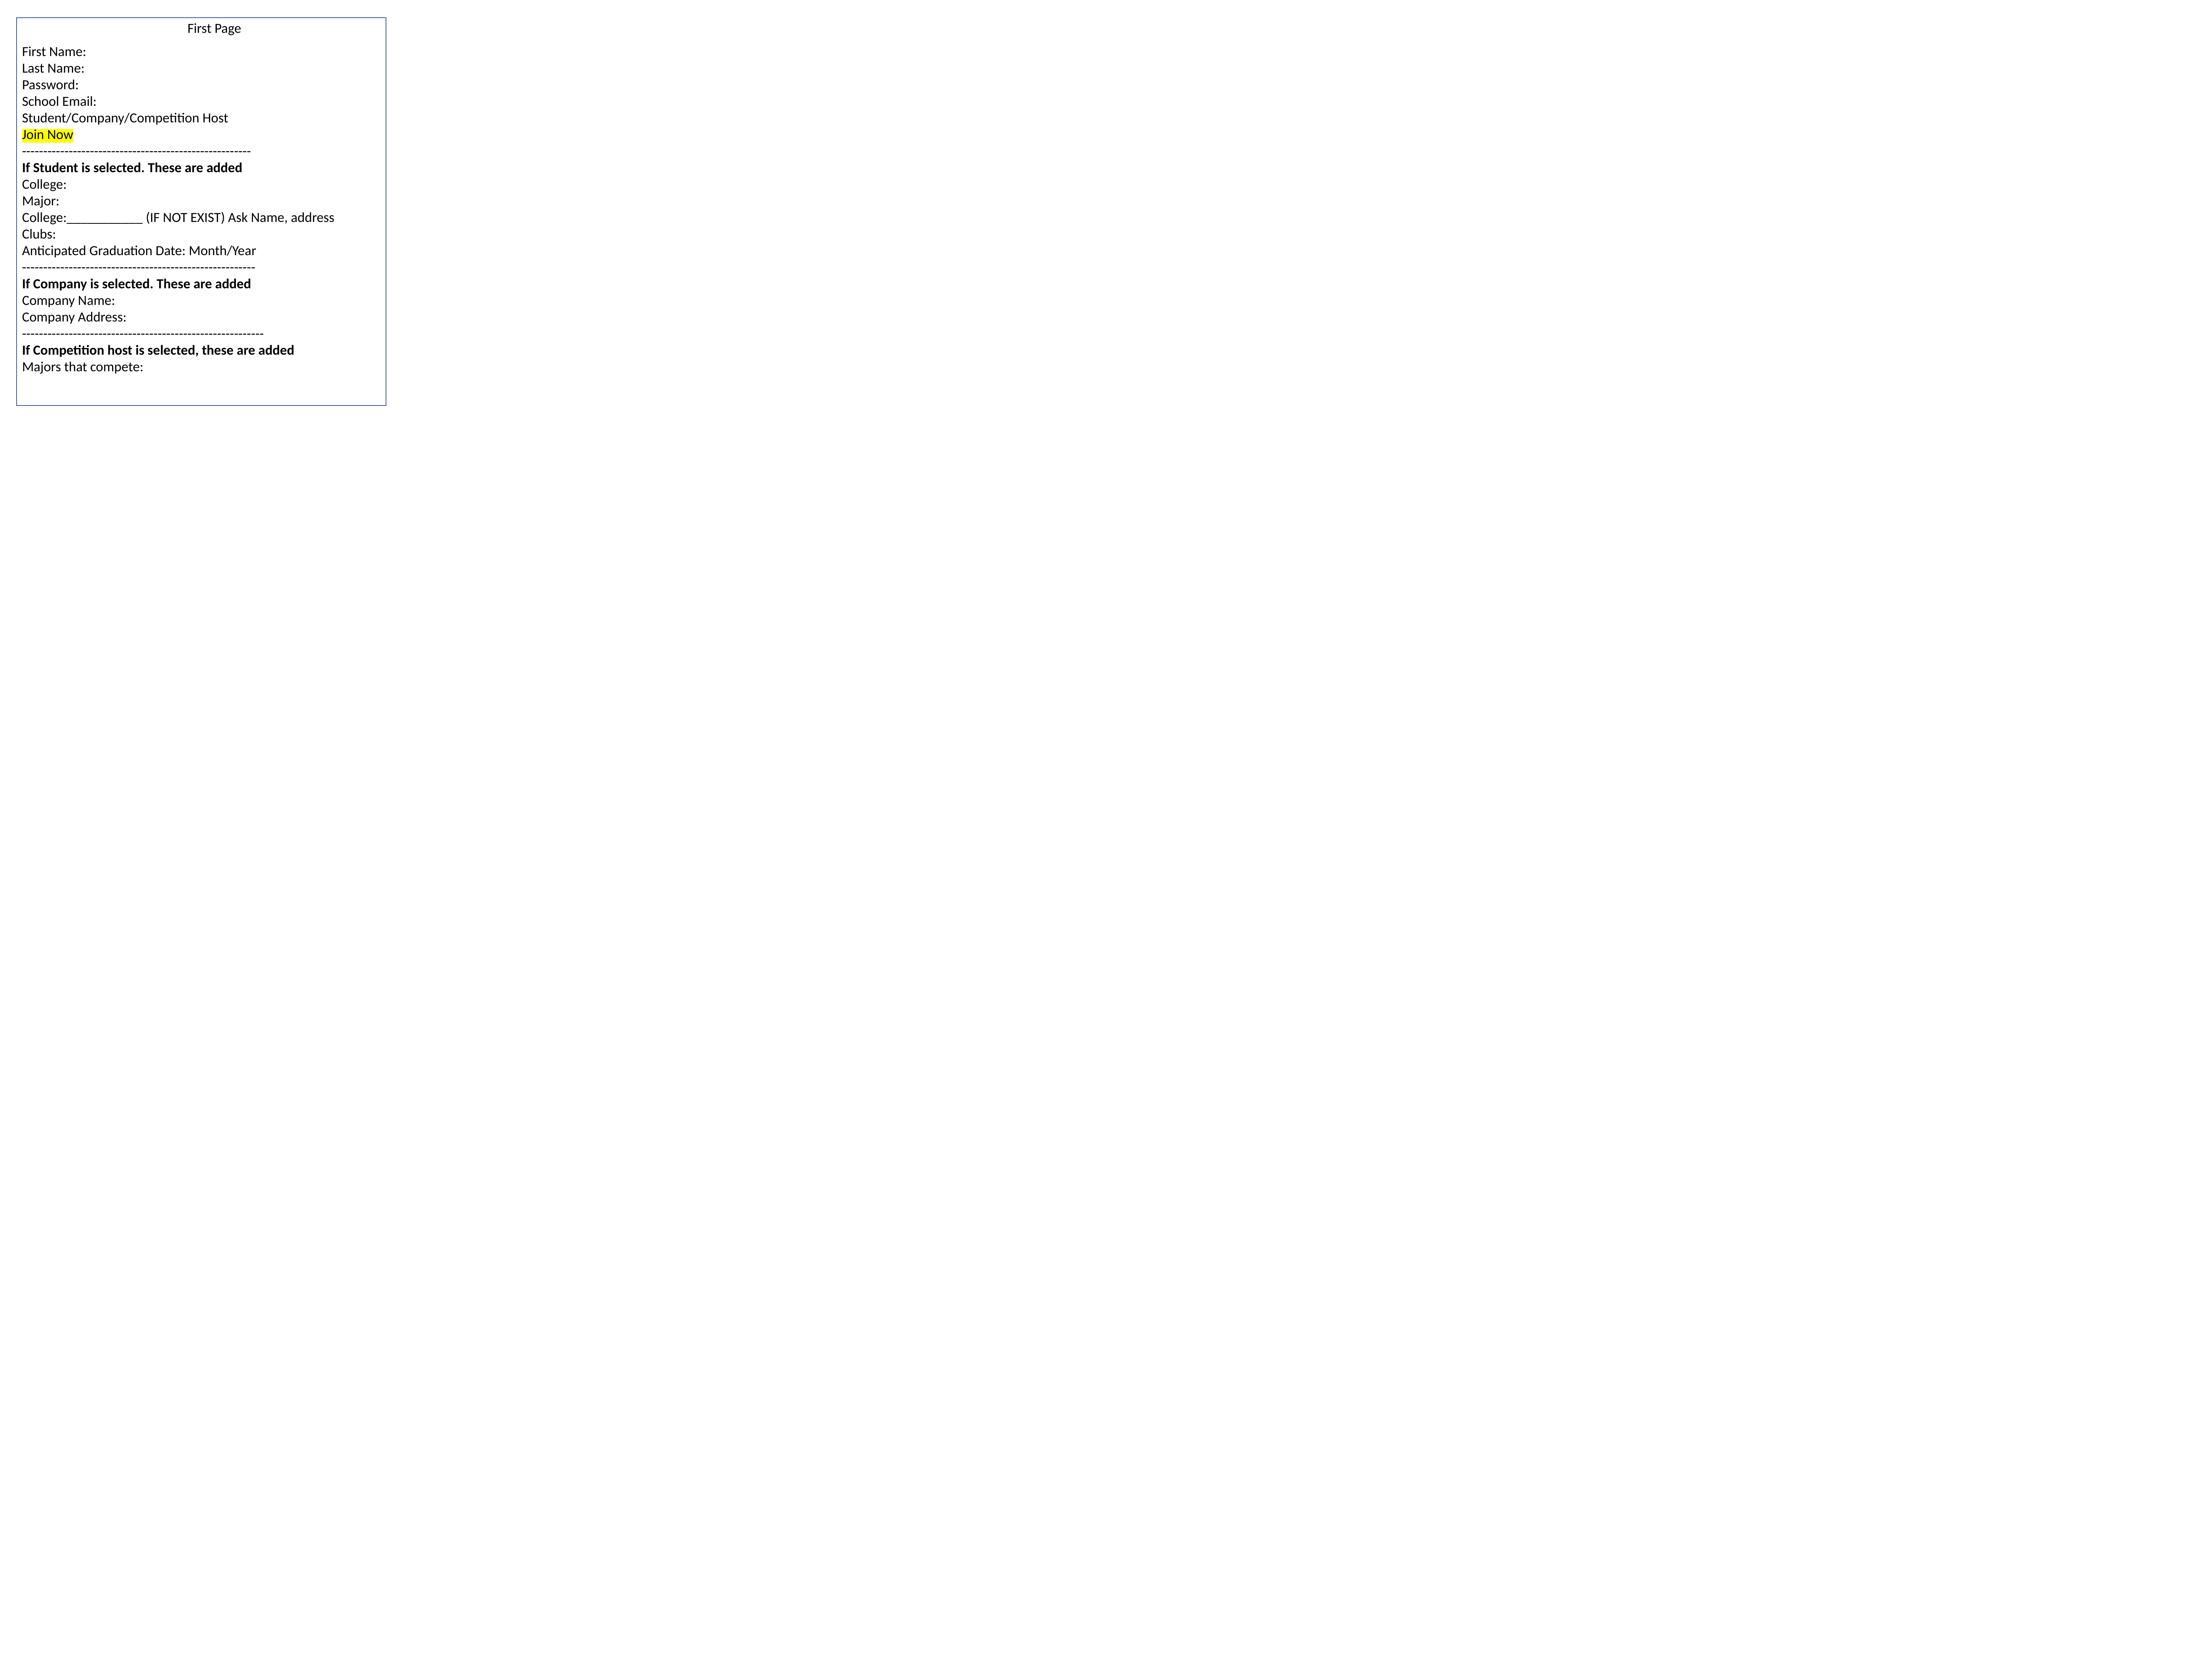

First Page

First Name:
Last Name:
Password:
School Email:
Student/Company/Competition Host
Join Now
------------------------------------------------------
If Student is selected. These are added
College:
Major:
College:___________ (IF NOT EXIST) Ask Name, address
Clubs:
Anticipated Graduation Date: Month/Year
-------------------------------------------------------
If Company is selected. These are added
Company Name:
Company Address:
---------------------------------------------------------
If Competition host is selected, these are added
Majors that compete: